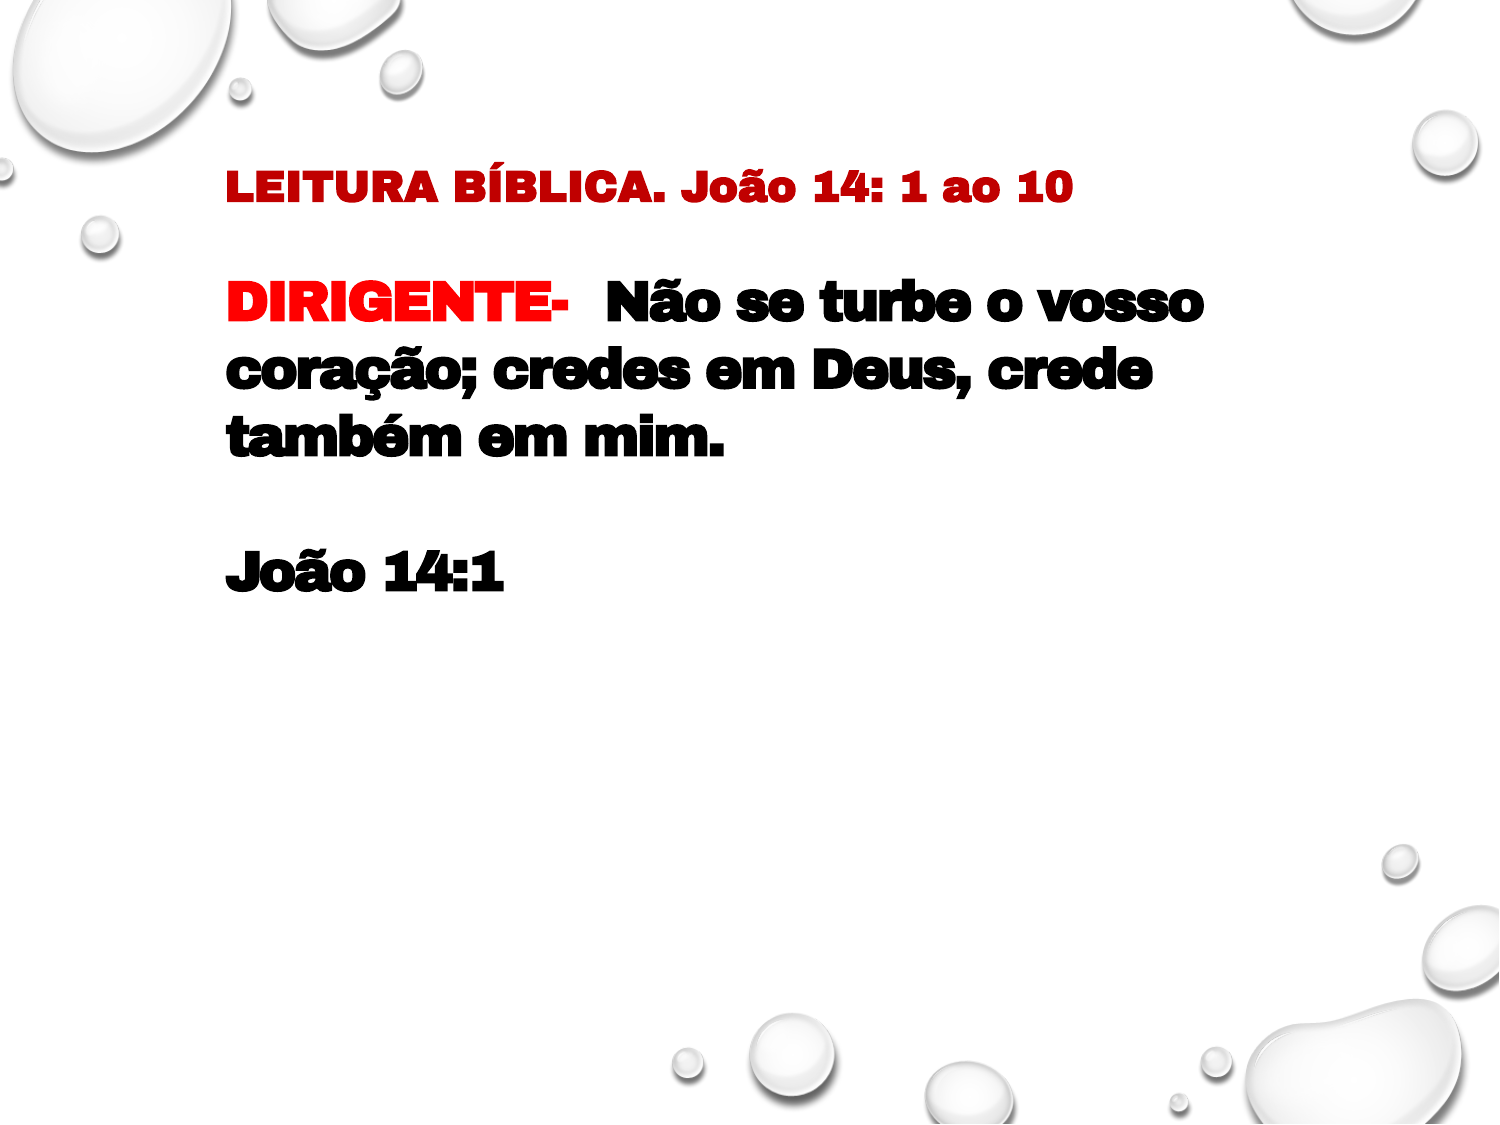

z

DIRIGENTE-  Não se turbe o vosso coração; credes em Deus, crede também em mim.

João 14:1
LEITURA BÍBLICA. João 14: 1 ao 10